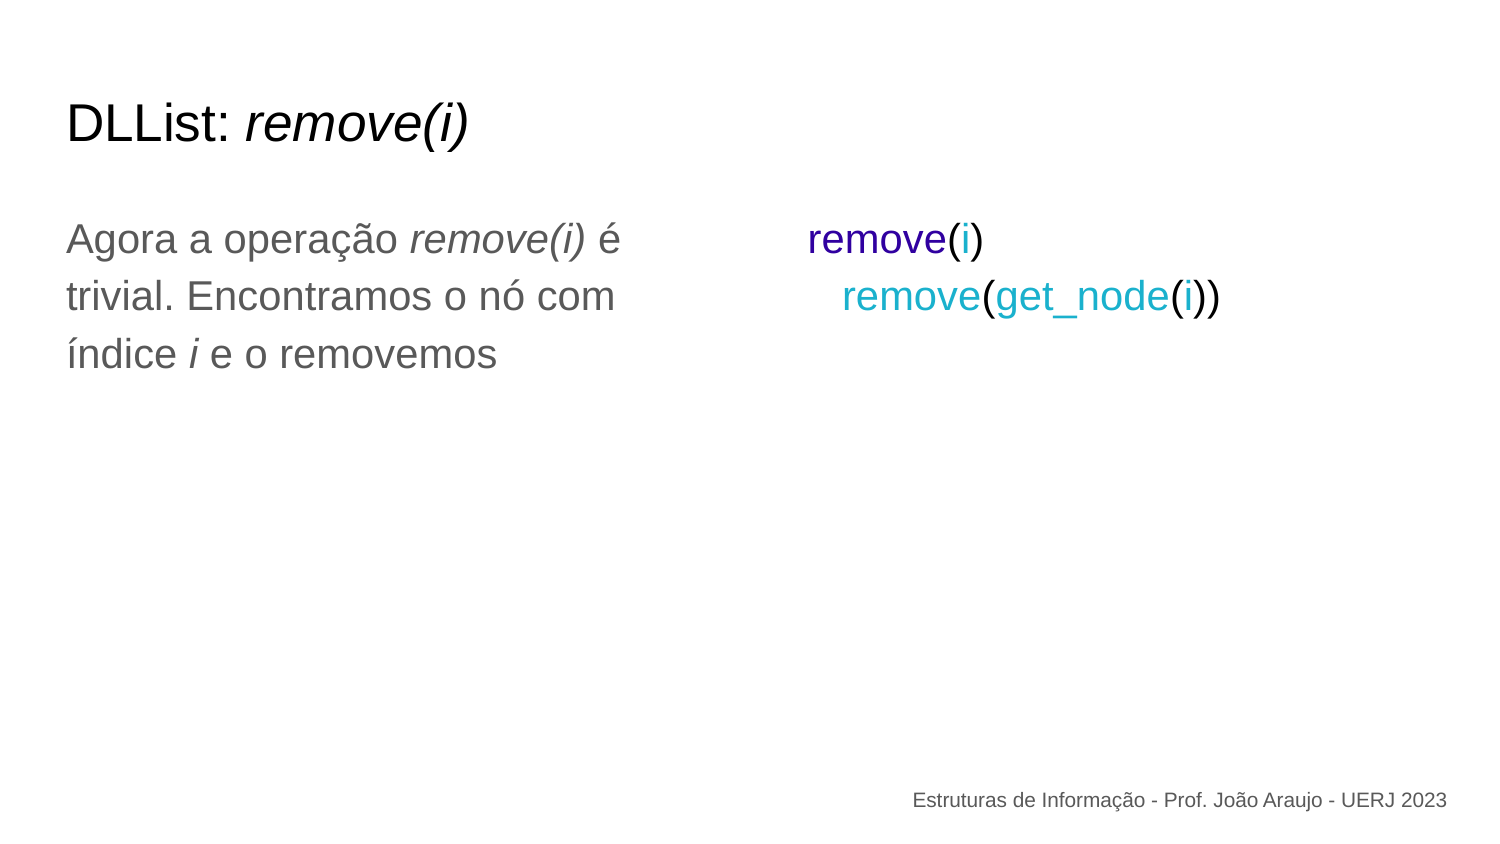

# DLList: remove(i)
Agora a operação remove(i) é trivial. Encontramos o nó com índice i e o removemos

remove(i)
   remove(get_node(i))